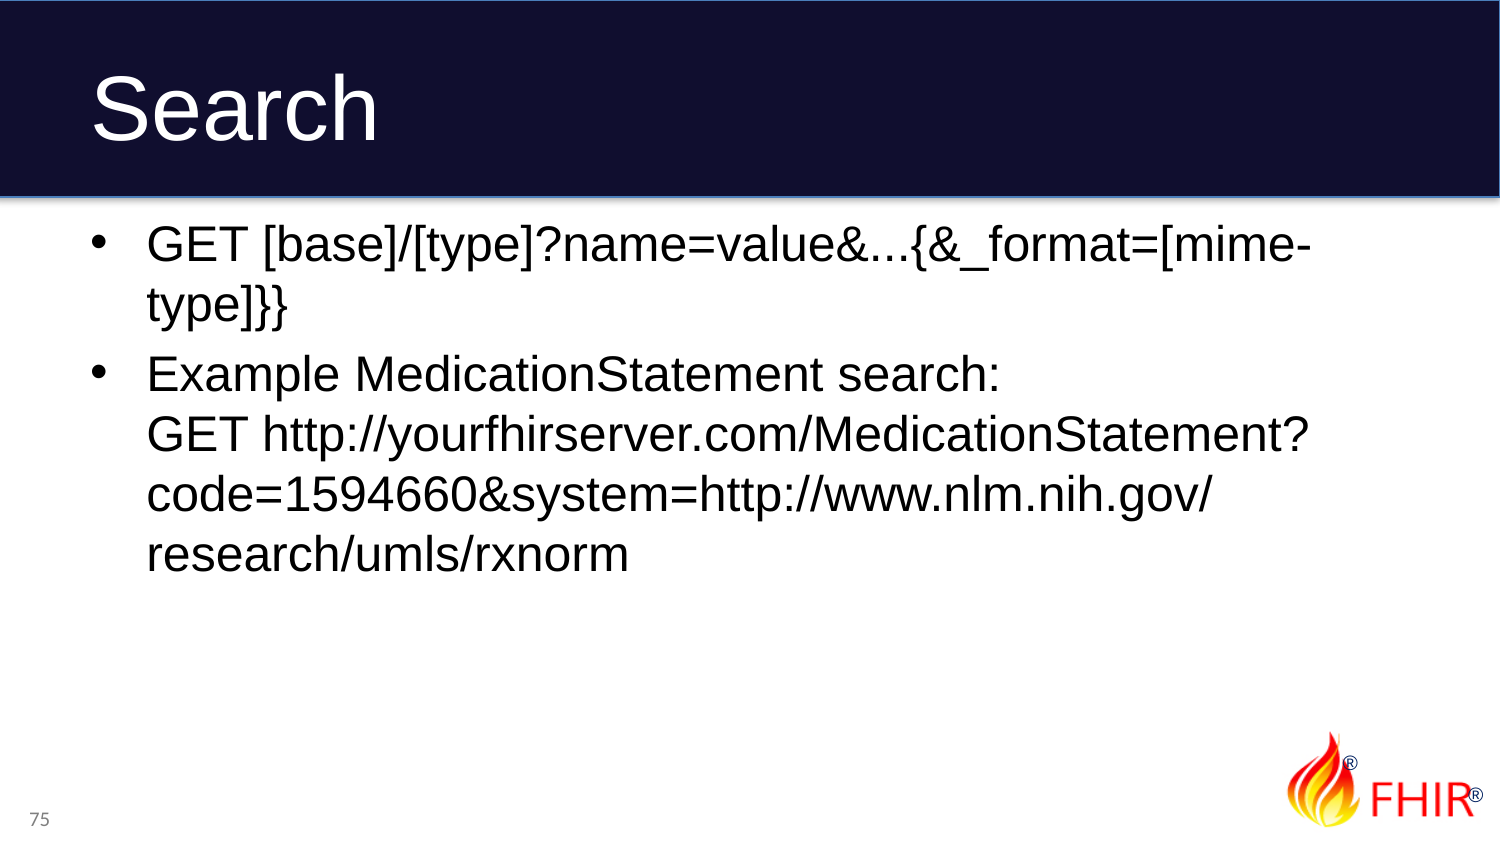

# Search
GET [base]/[type]?name=value&...{&_format=[mime-type]}}
Example MedicationStatement search:
GET http://yourfhirserver.com/MedicationStatement?code=1594660&system=http://www.nlm.nih.gov/research/umls/rxnorm